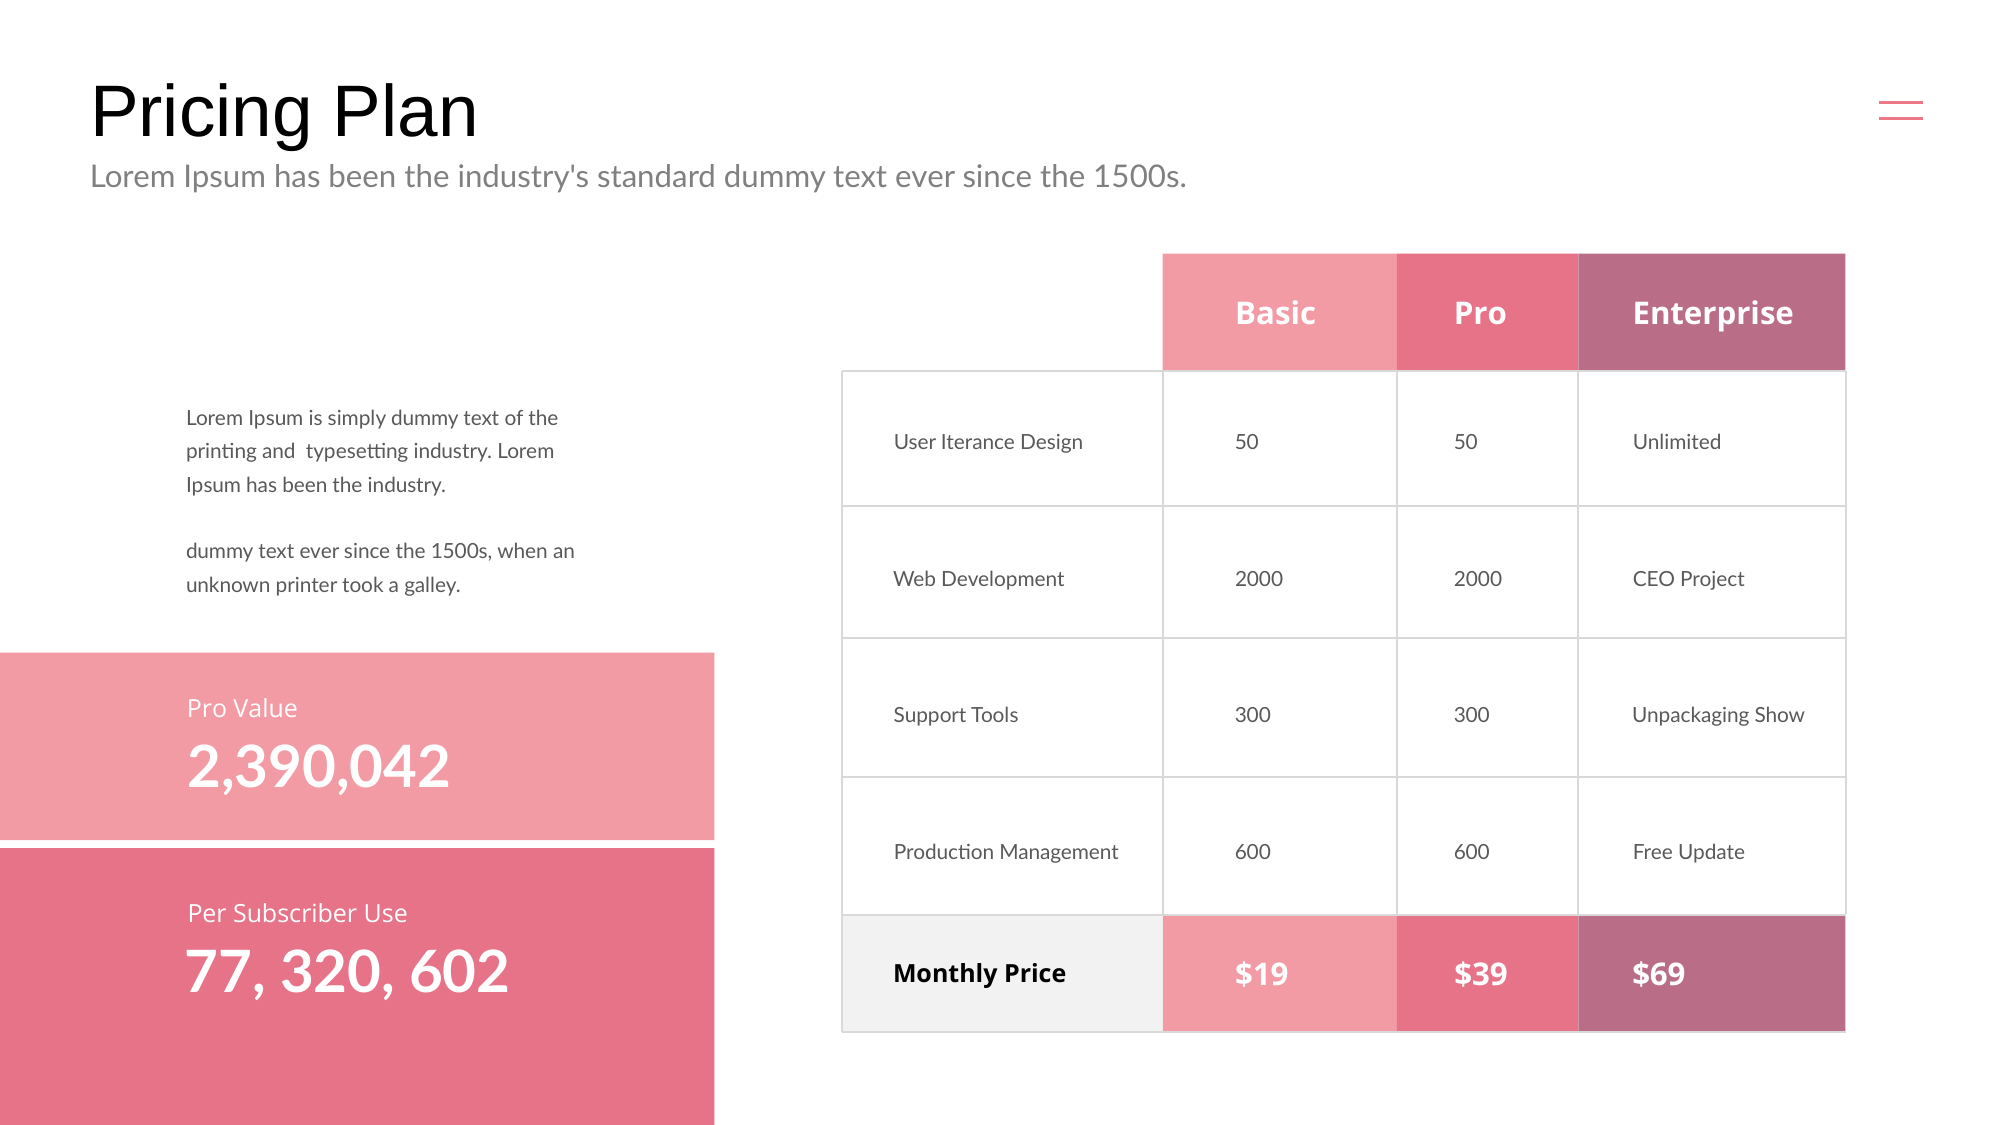

# Pricing Plan
Lorem Ipsum has been the industry's standard dummy text ever since the 1500s.

Basic
Pro
Enterprise
Lorem Ipsum is simply dummy text of the printing and  typesetting industry. Lorem Ipsum has been the industry.

dummy text ever since the 1500s, when an unknown printer took a galley.
User Iterance Design
50
50
Unlimited
Web Development
2000
2000
CEO Project

Pro Value
Support Tools
300
300
Unpackaging Show
2,390,042
Production Management
600
600
Free Update

Per Subscriber Use

77, 320, 602
$19
$39
$69
Monthly Price